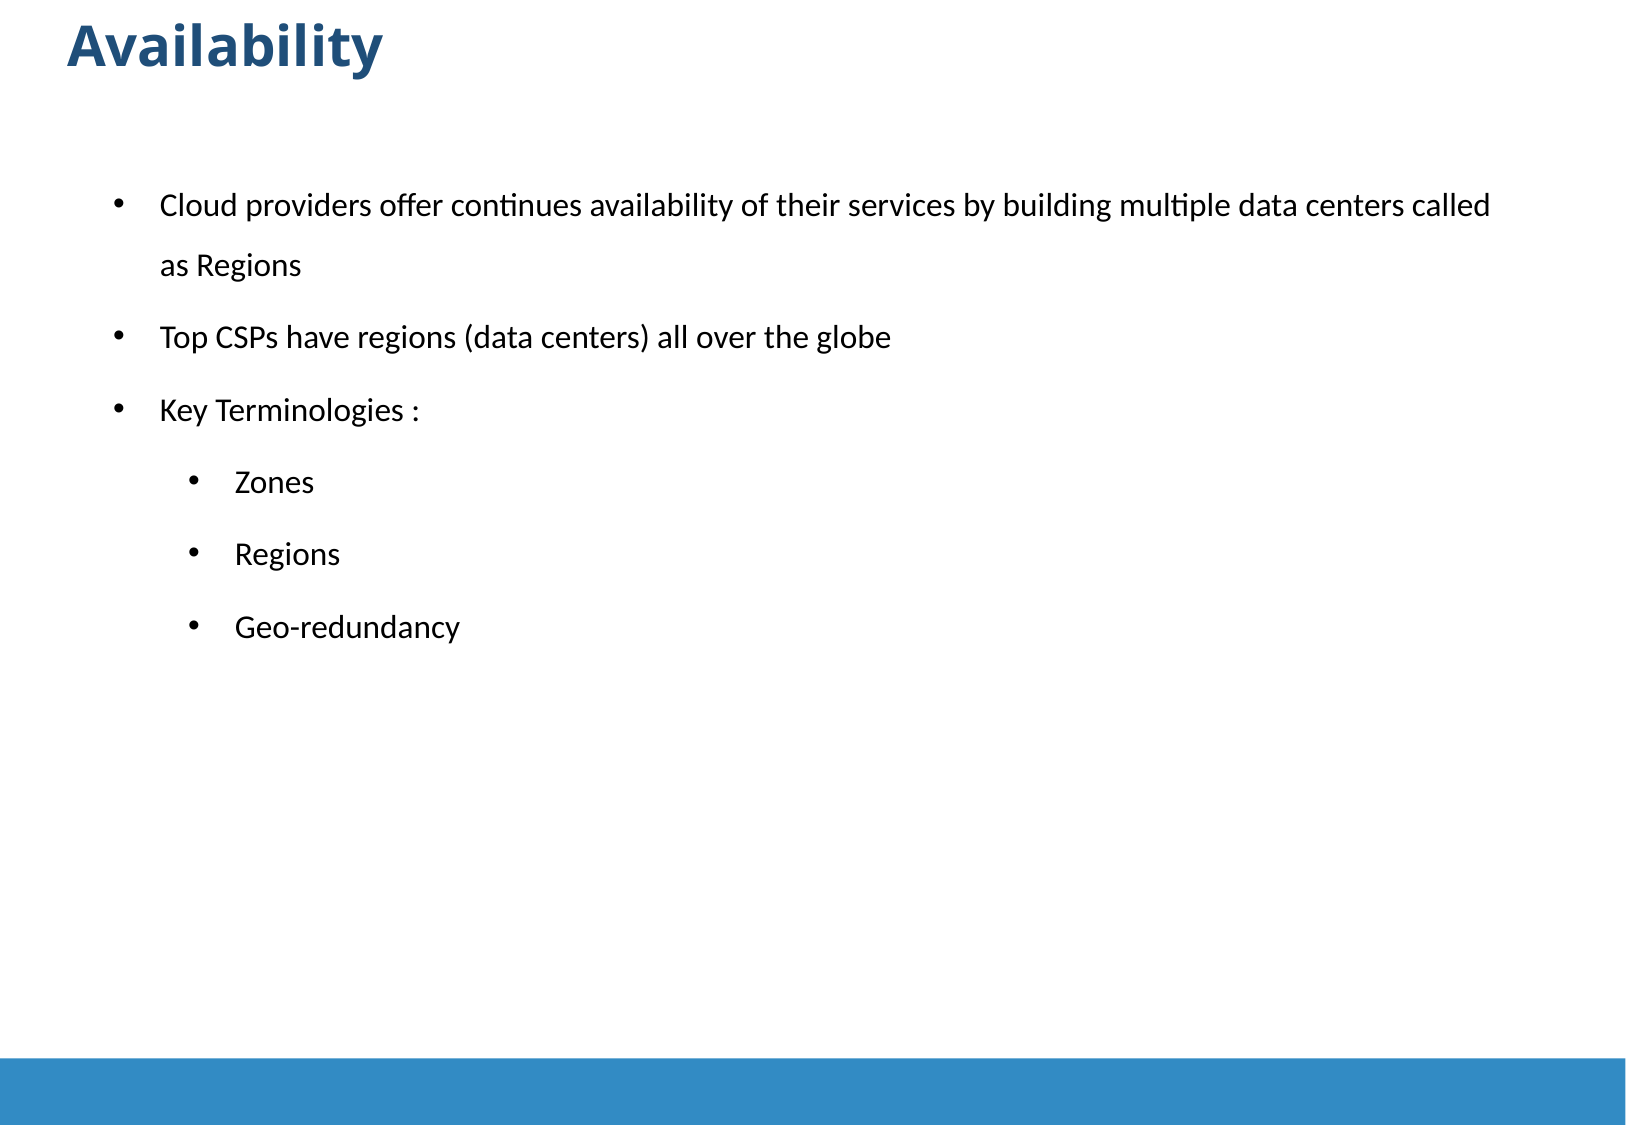

Availability
Cloud providers offer continues availability of their services by building multiple data centers called as Regions
Top CSPs have regions (data centers) all over the globe
Key Terminologies :
Zones
Regions
Geo-redundancy